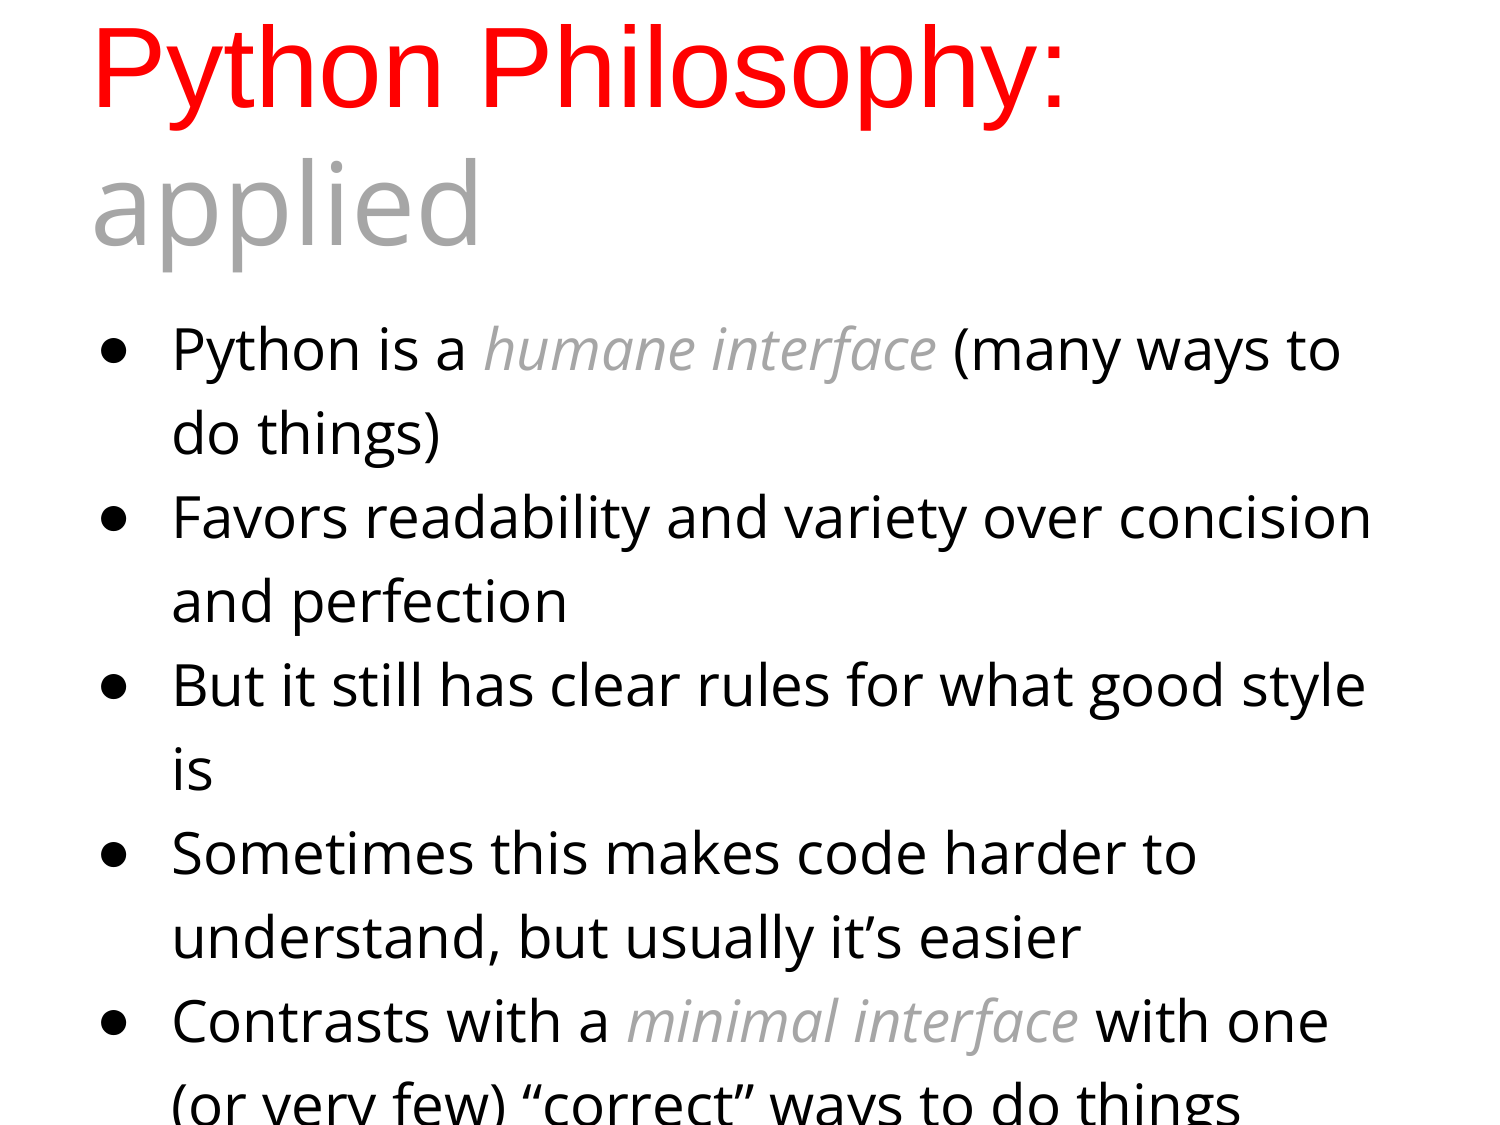

# Python Philosophy: applied
Python is a humane interface (many ways to do things)
Favors readability and variety over concision and perfection
But it still has clear rules for what good style is
Sometimes this makes code harder to understand, but usually it’s easier
Contrasts with a minimal interface with one (or very few) “correct” ways to do things